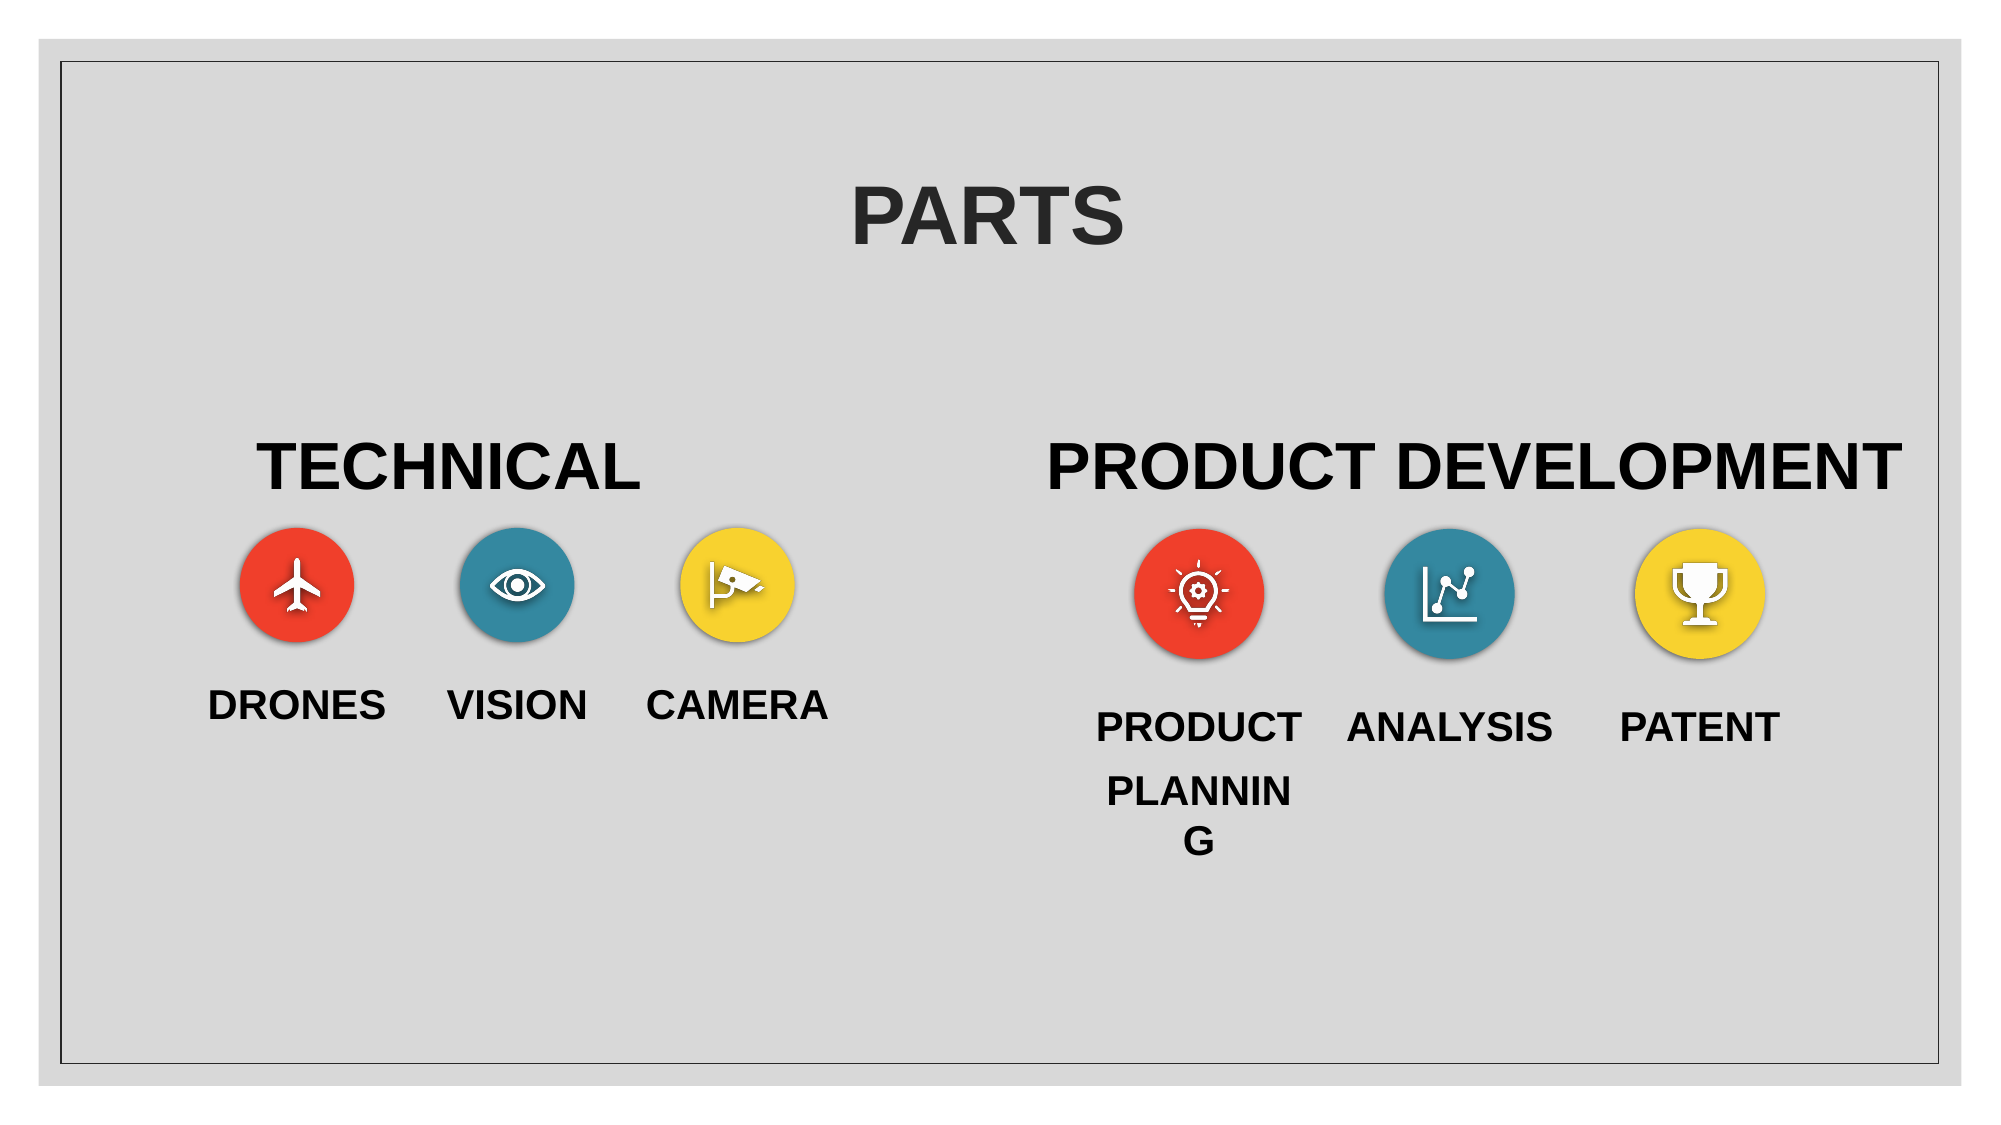

# PARTS
TECHNICAL                      PRODUCT DEVELOPMENT
DRONES
VISION
CAMERA
PRODUCT
PLANNING
ANALYSIS
PATENT